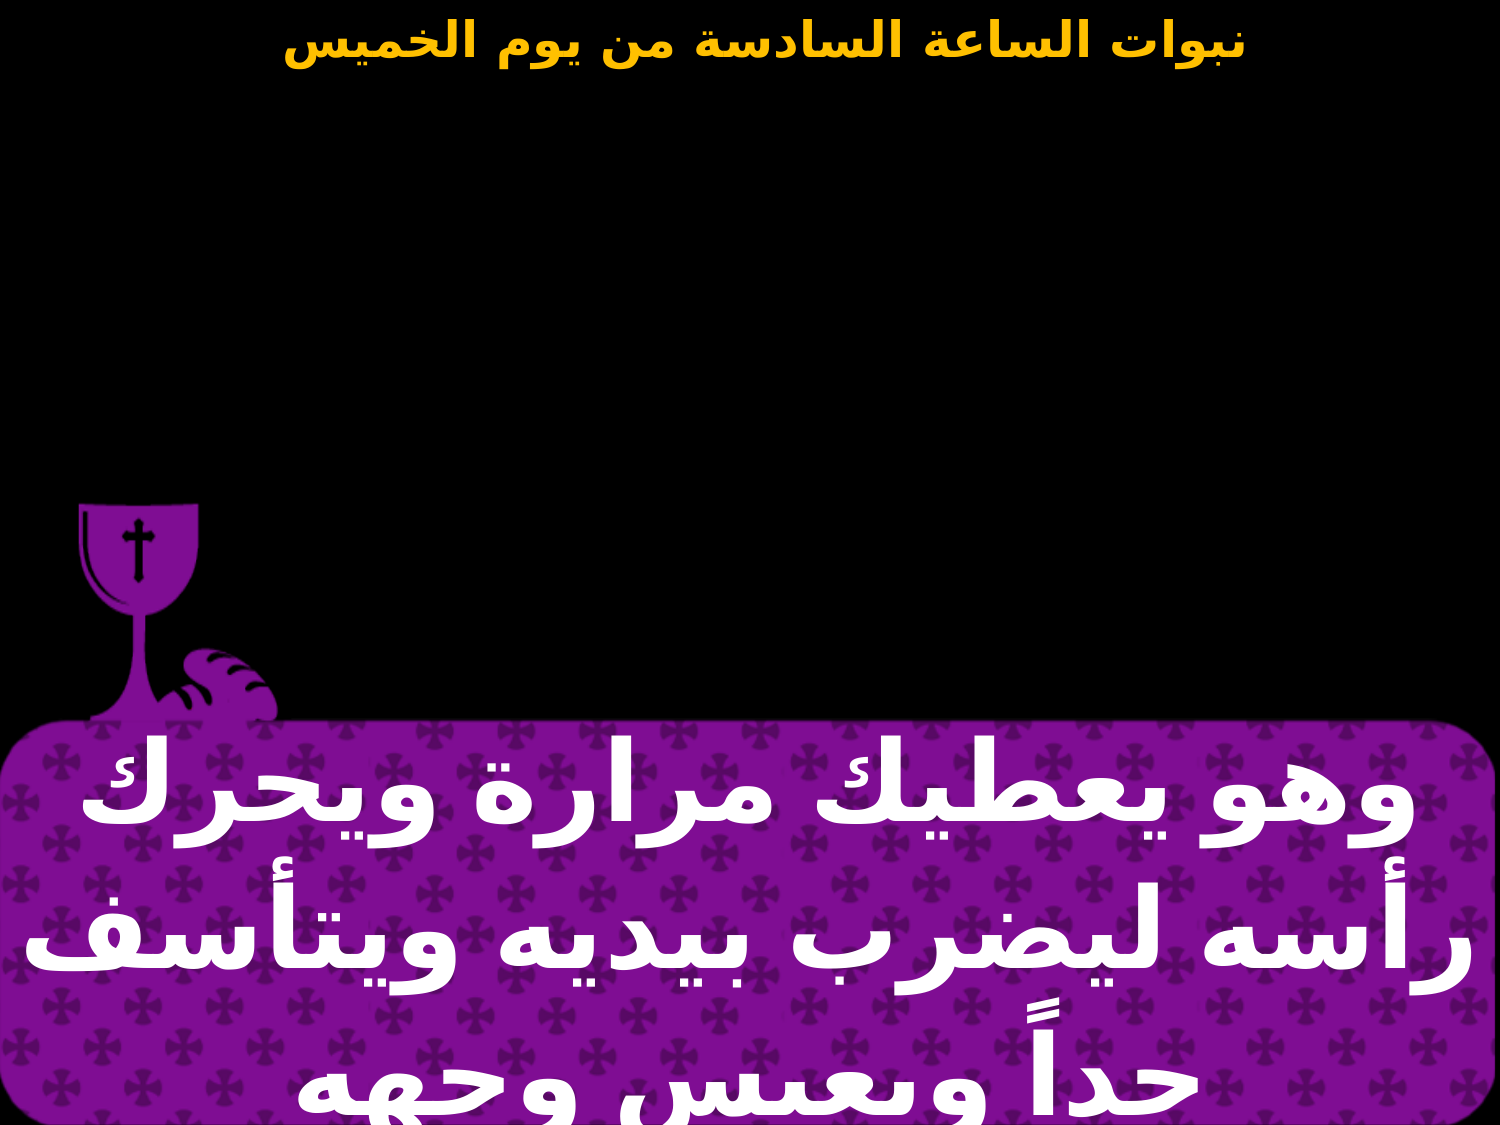

| وهو يعطيك مرارة ويحرك رأسه ليضرب بيديه ويتأسف جداً ويعبس وجهه |
| --- |